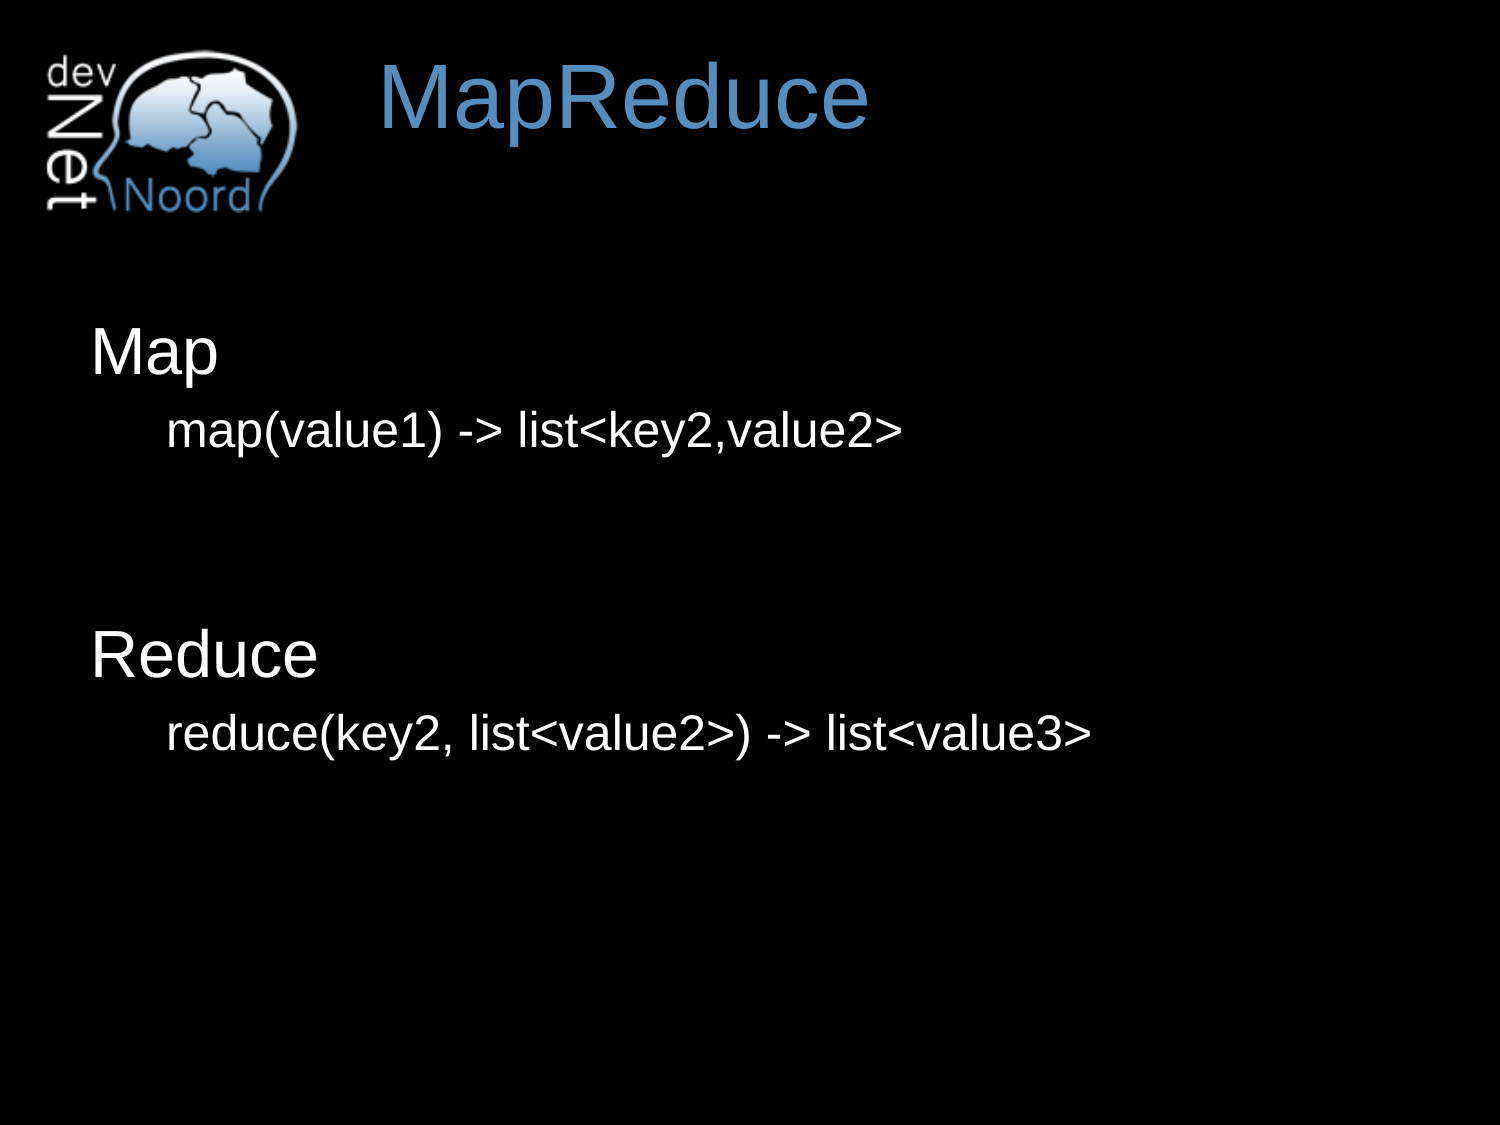

# MapReduce
Map
map(value1) -> list<key2,value2>

Reduce
reduce(key2, list<value2>) -> list<value3>